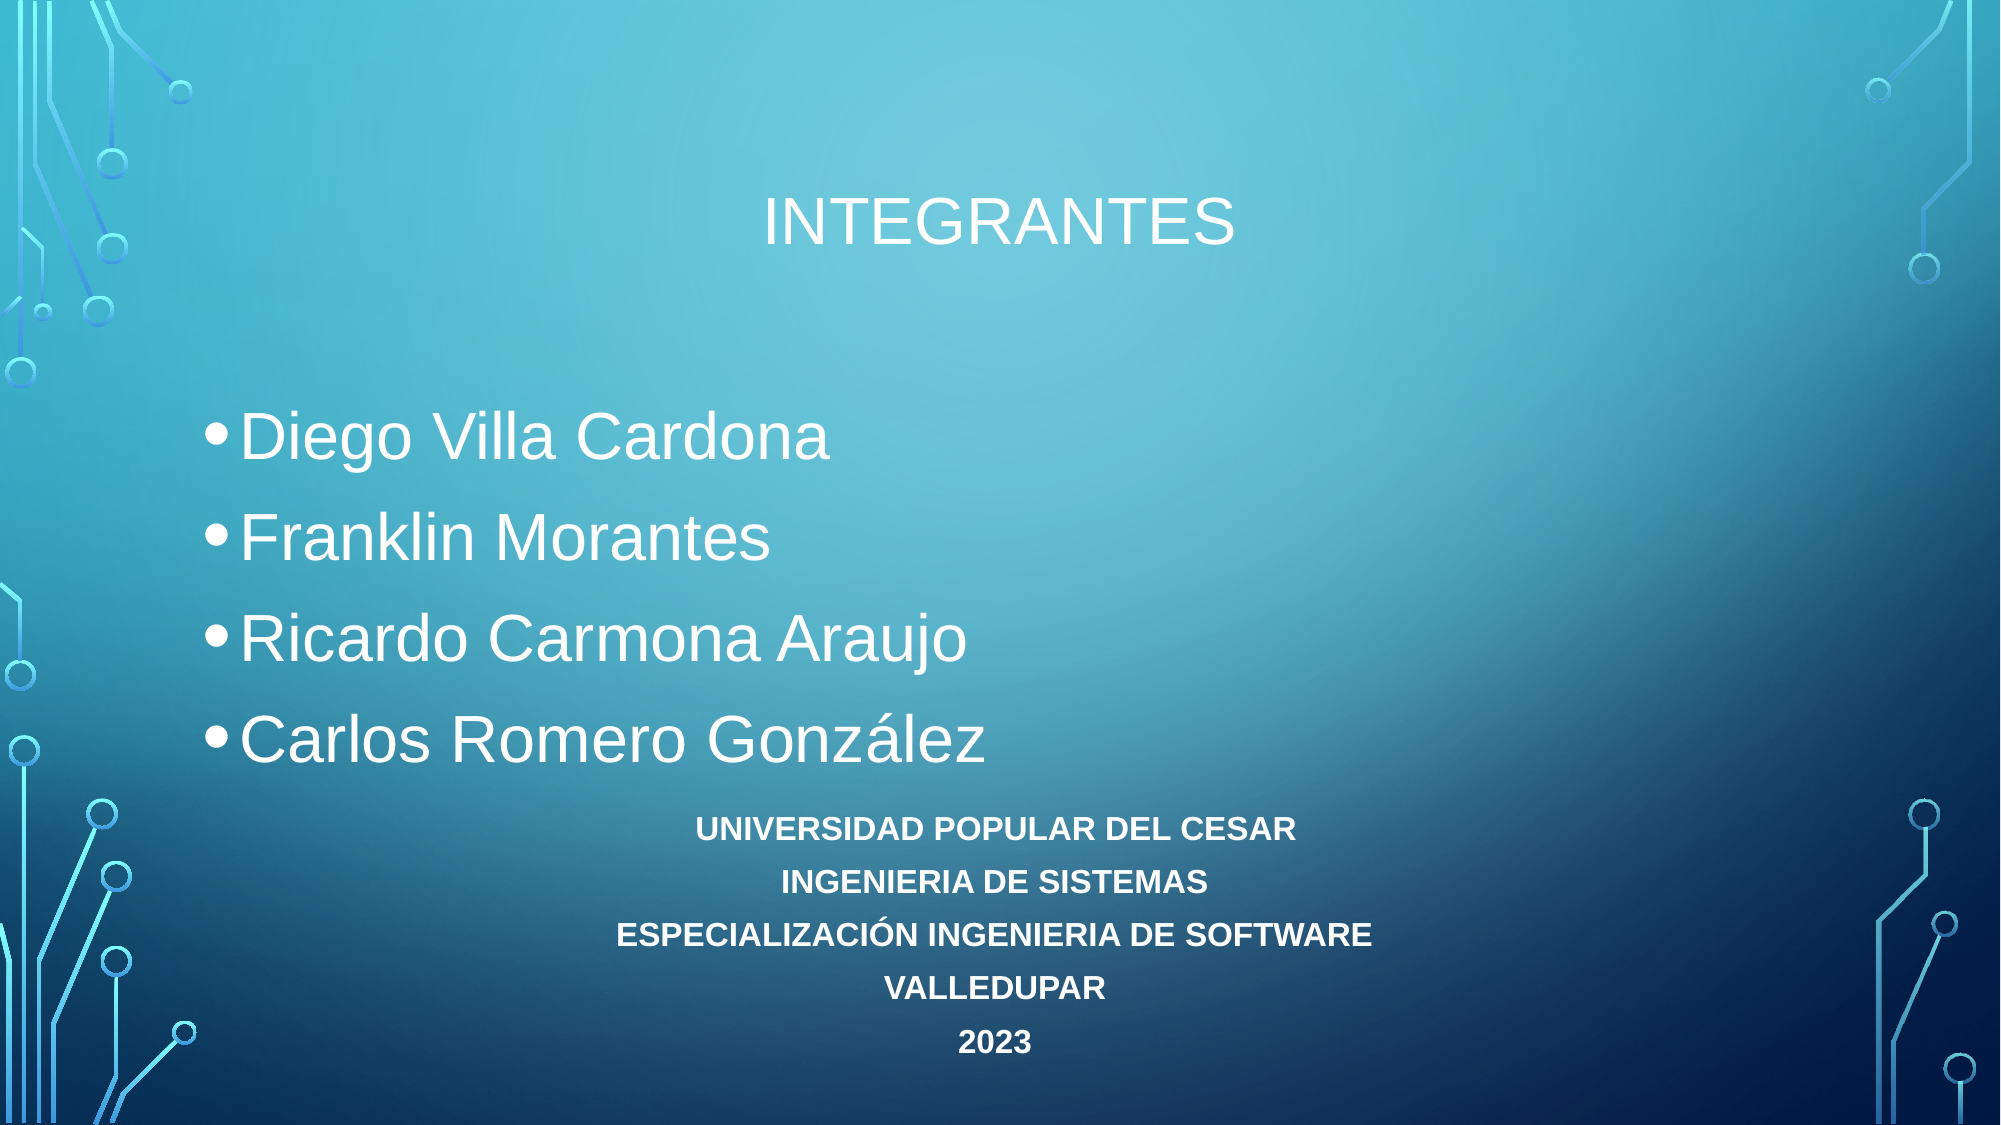

# INTEGRANTES
Diego Villa Cardona
Franklin Morantes
Ricardo Carmona Araujo
Carlos Romero González

 UNIVERSIDAD POPULAR DEL CESAR
INGENIERIA DE SISTEMAS
ESPECIALIZACIÓN INGENIERIA DE SOFTWARE
VALLEDUPAR
2023